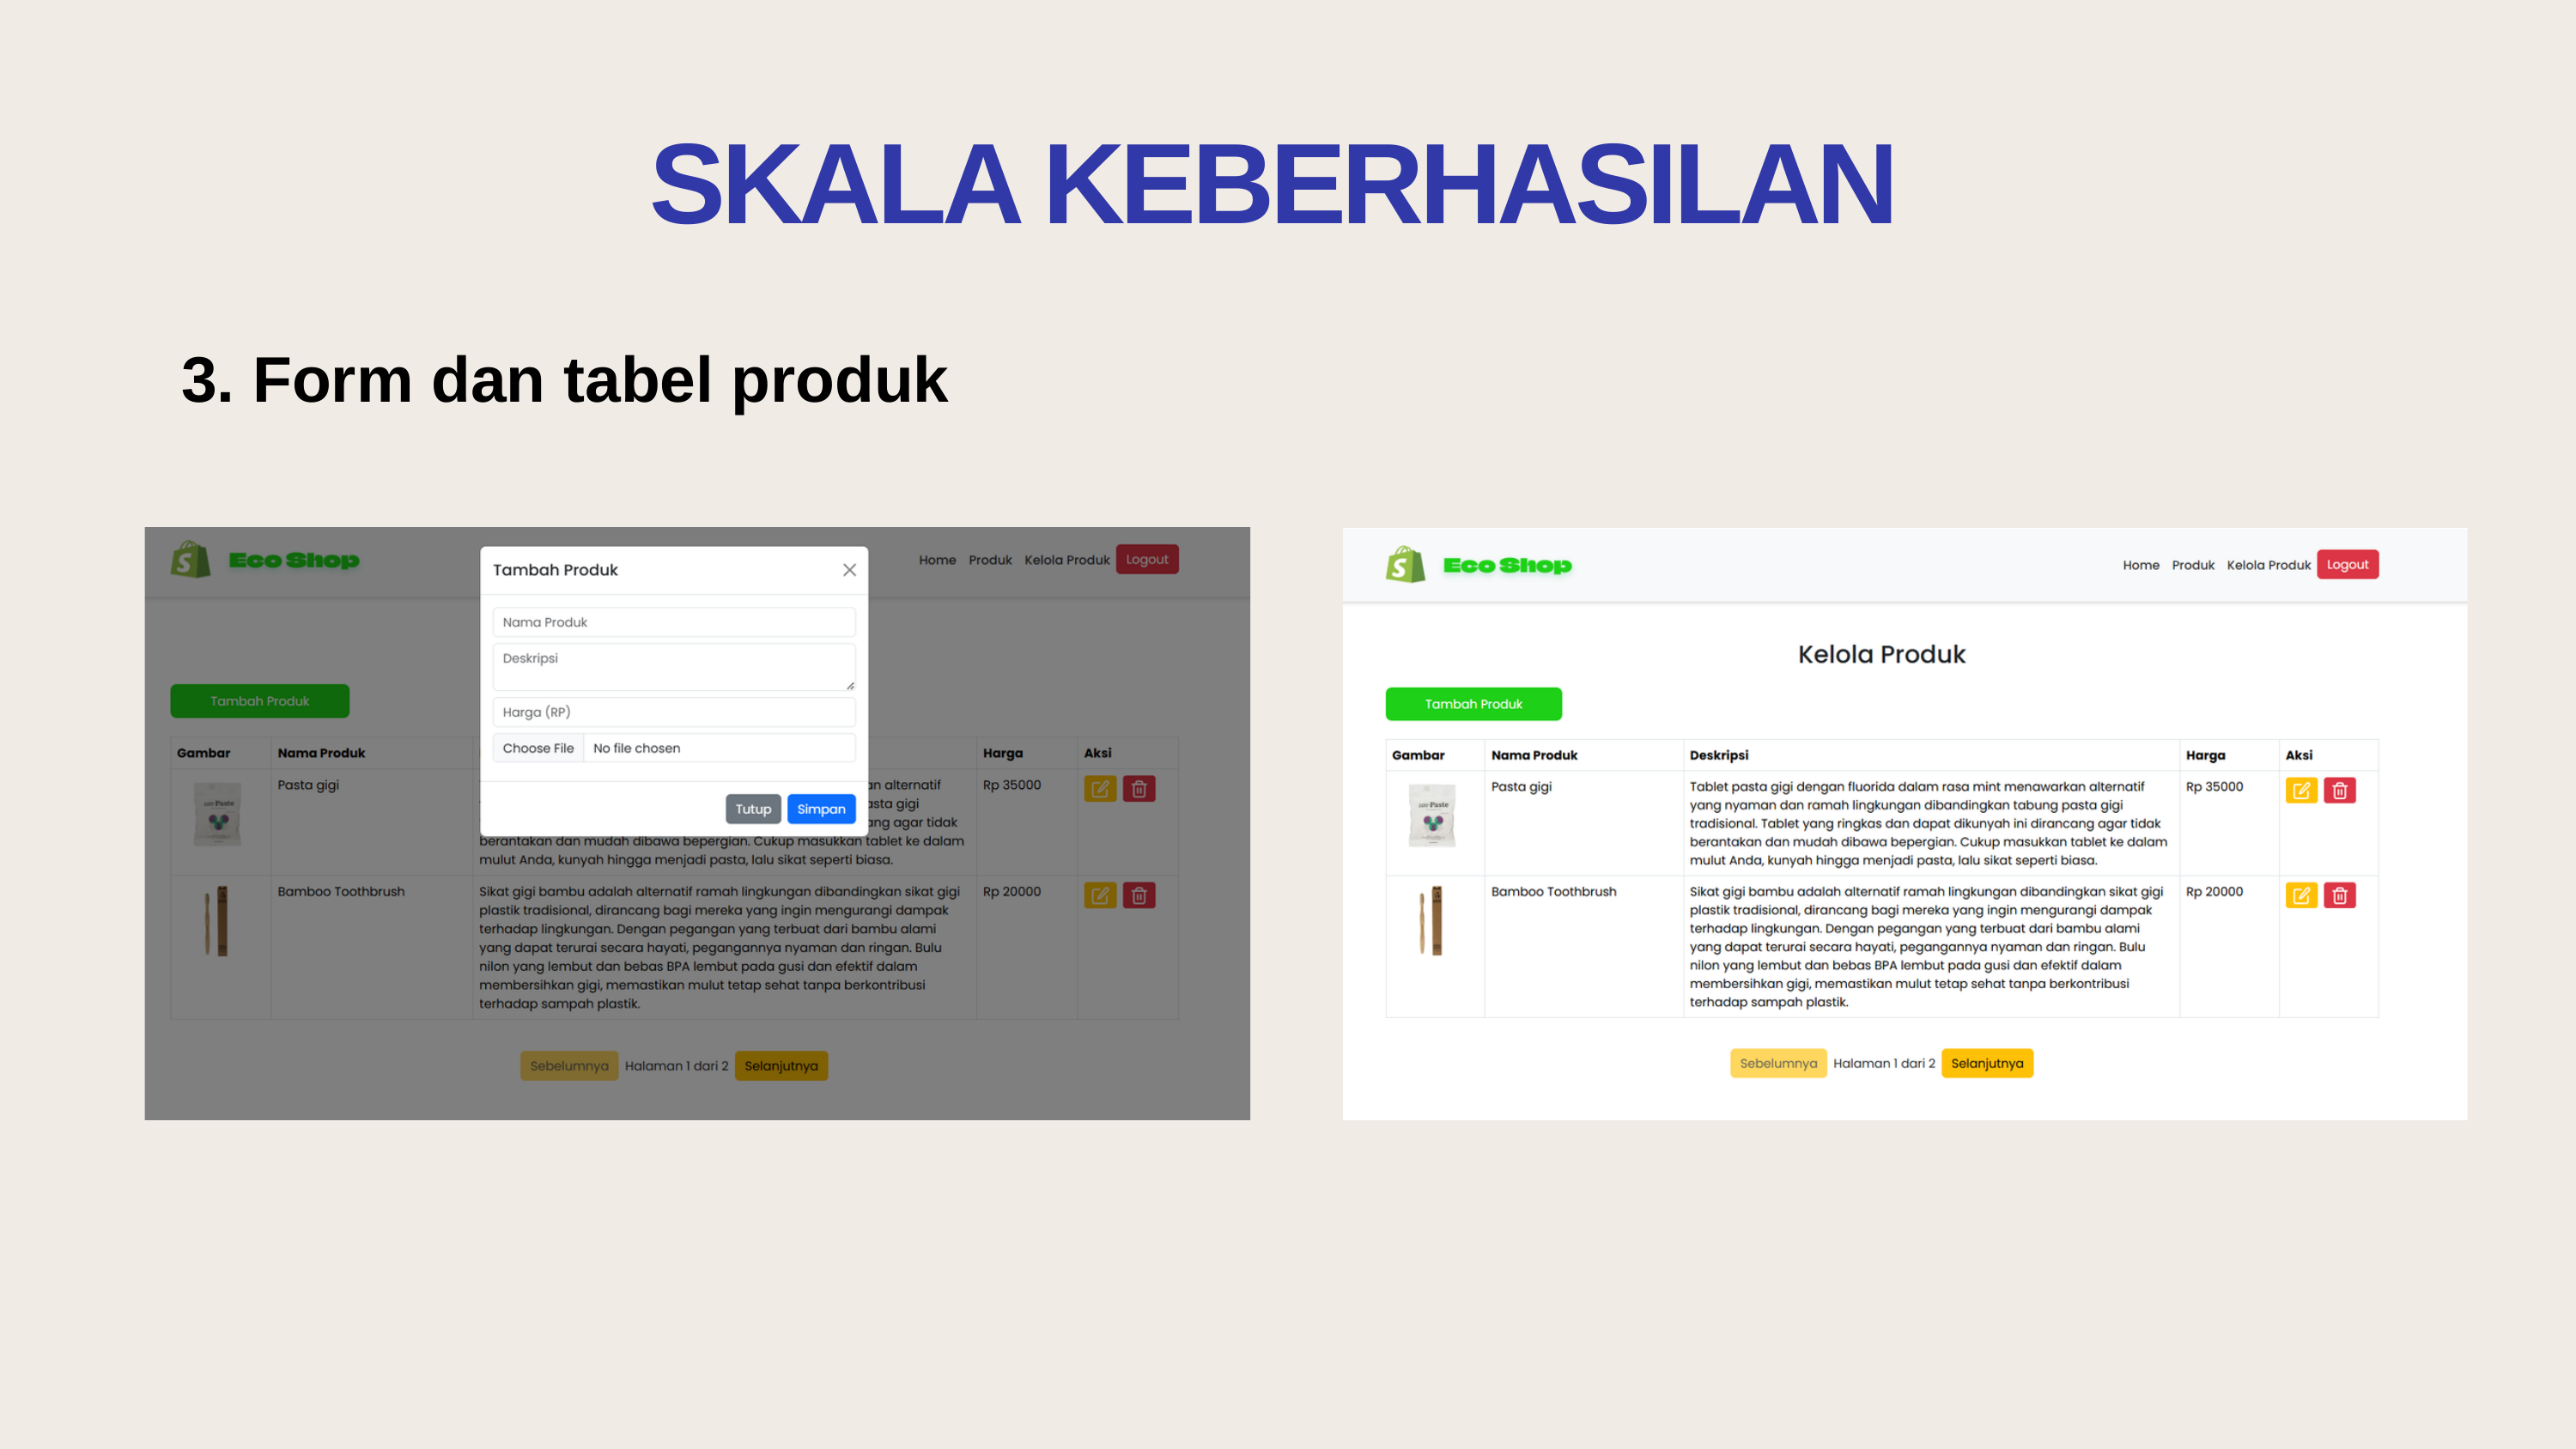

SKALA KEBERHASILAN
3. Form dan tabel produk